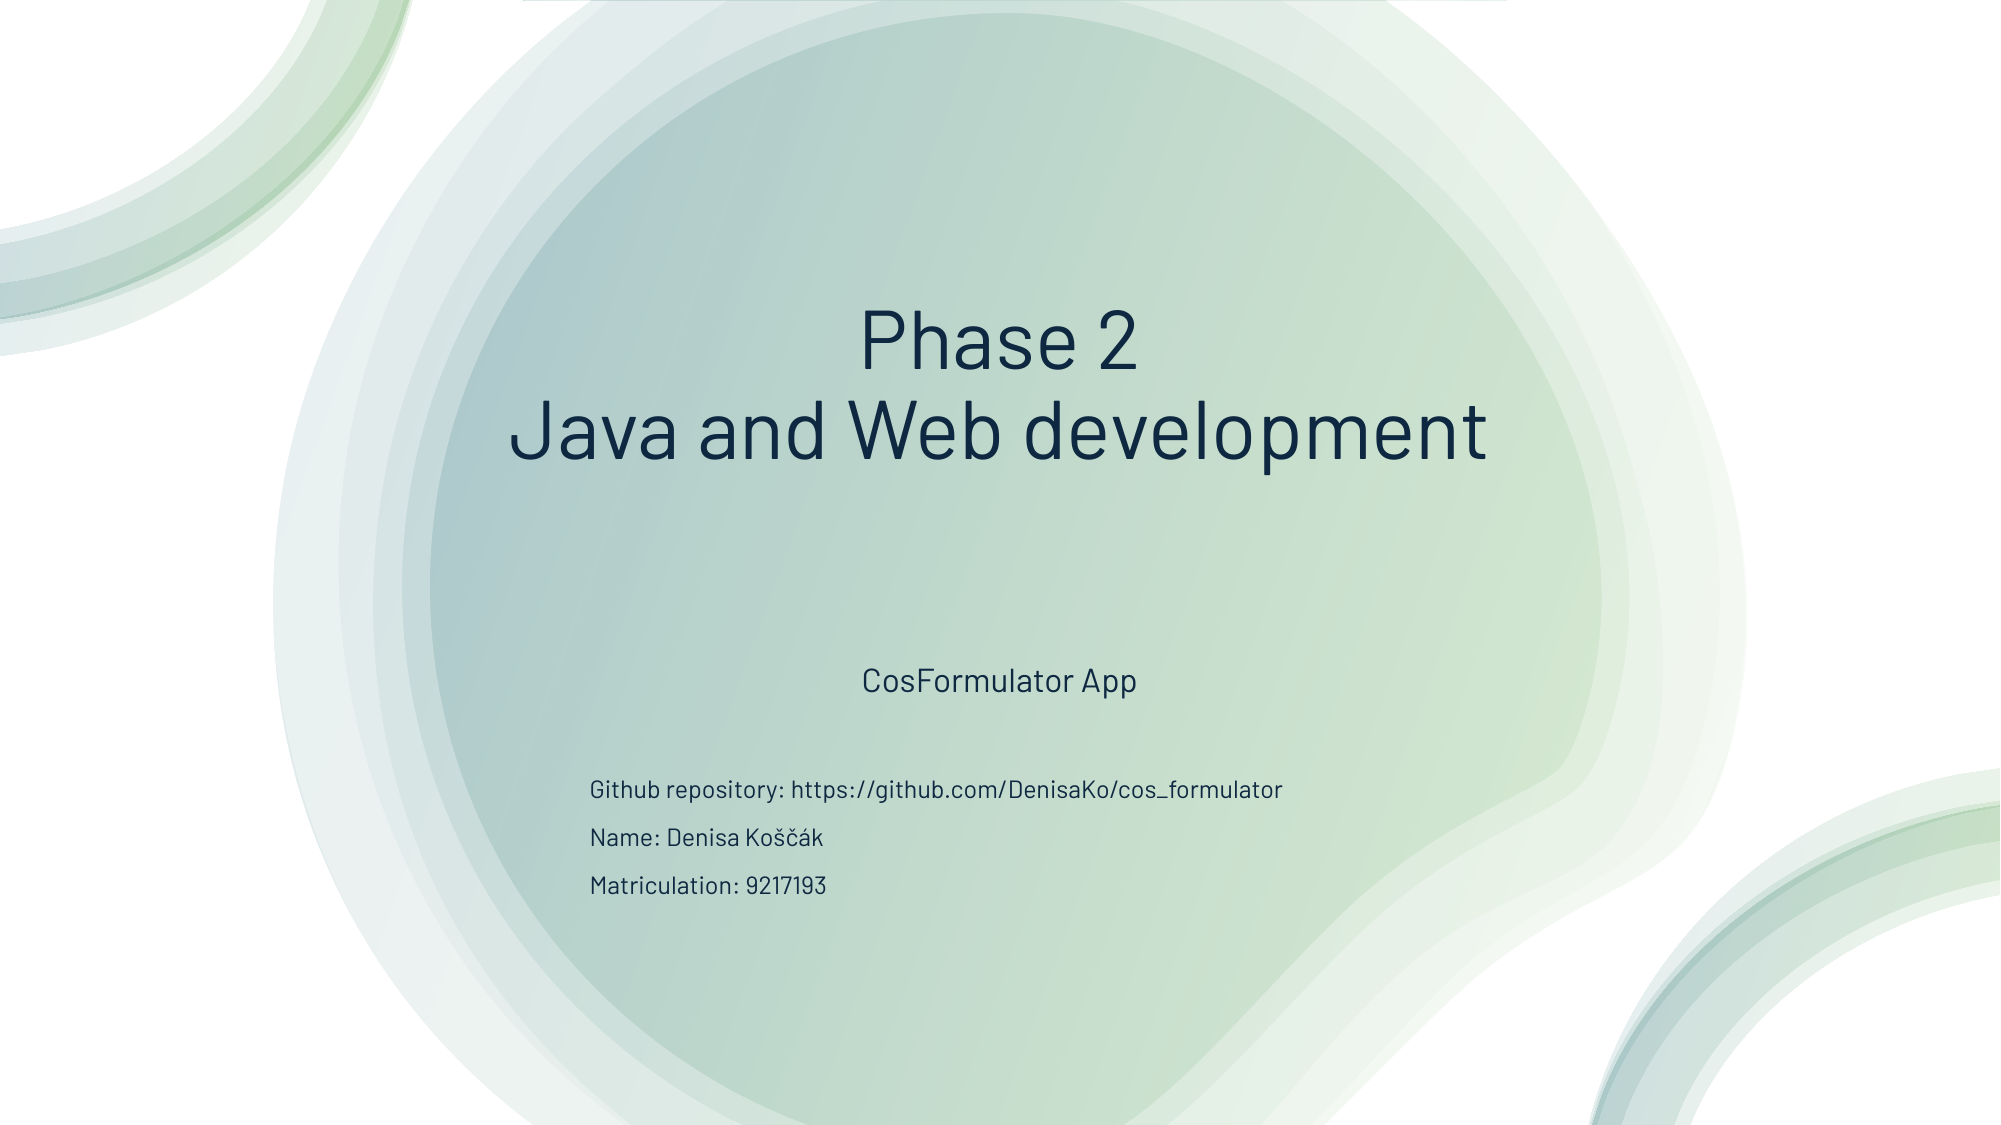

# Phase 2 Java and Web development
CosFormulator App

Github repository: https://github.com/DenisaKo/cos_formulator
Name: Denisa Koščák
Matriculation: 9217193